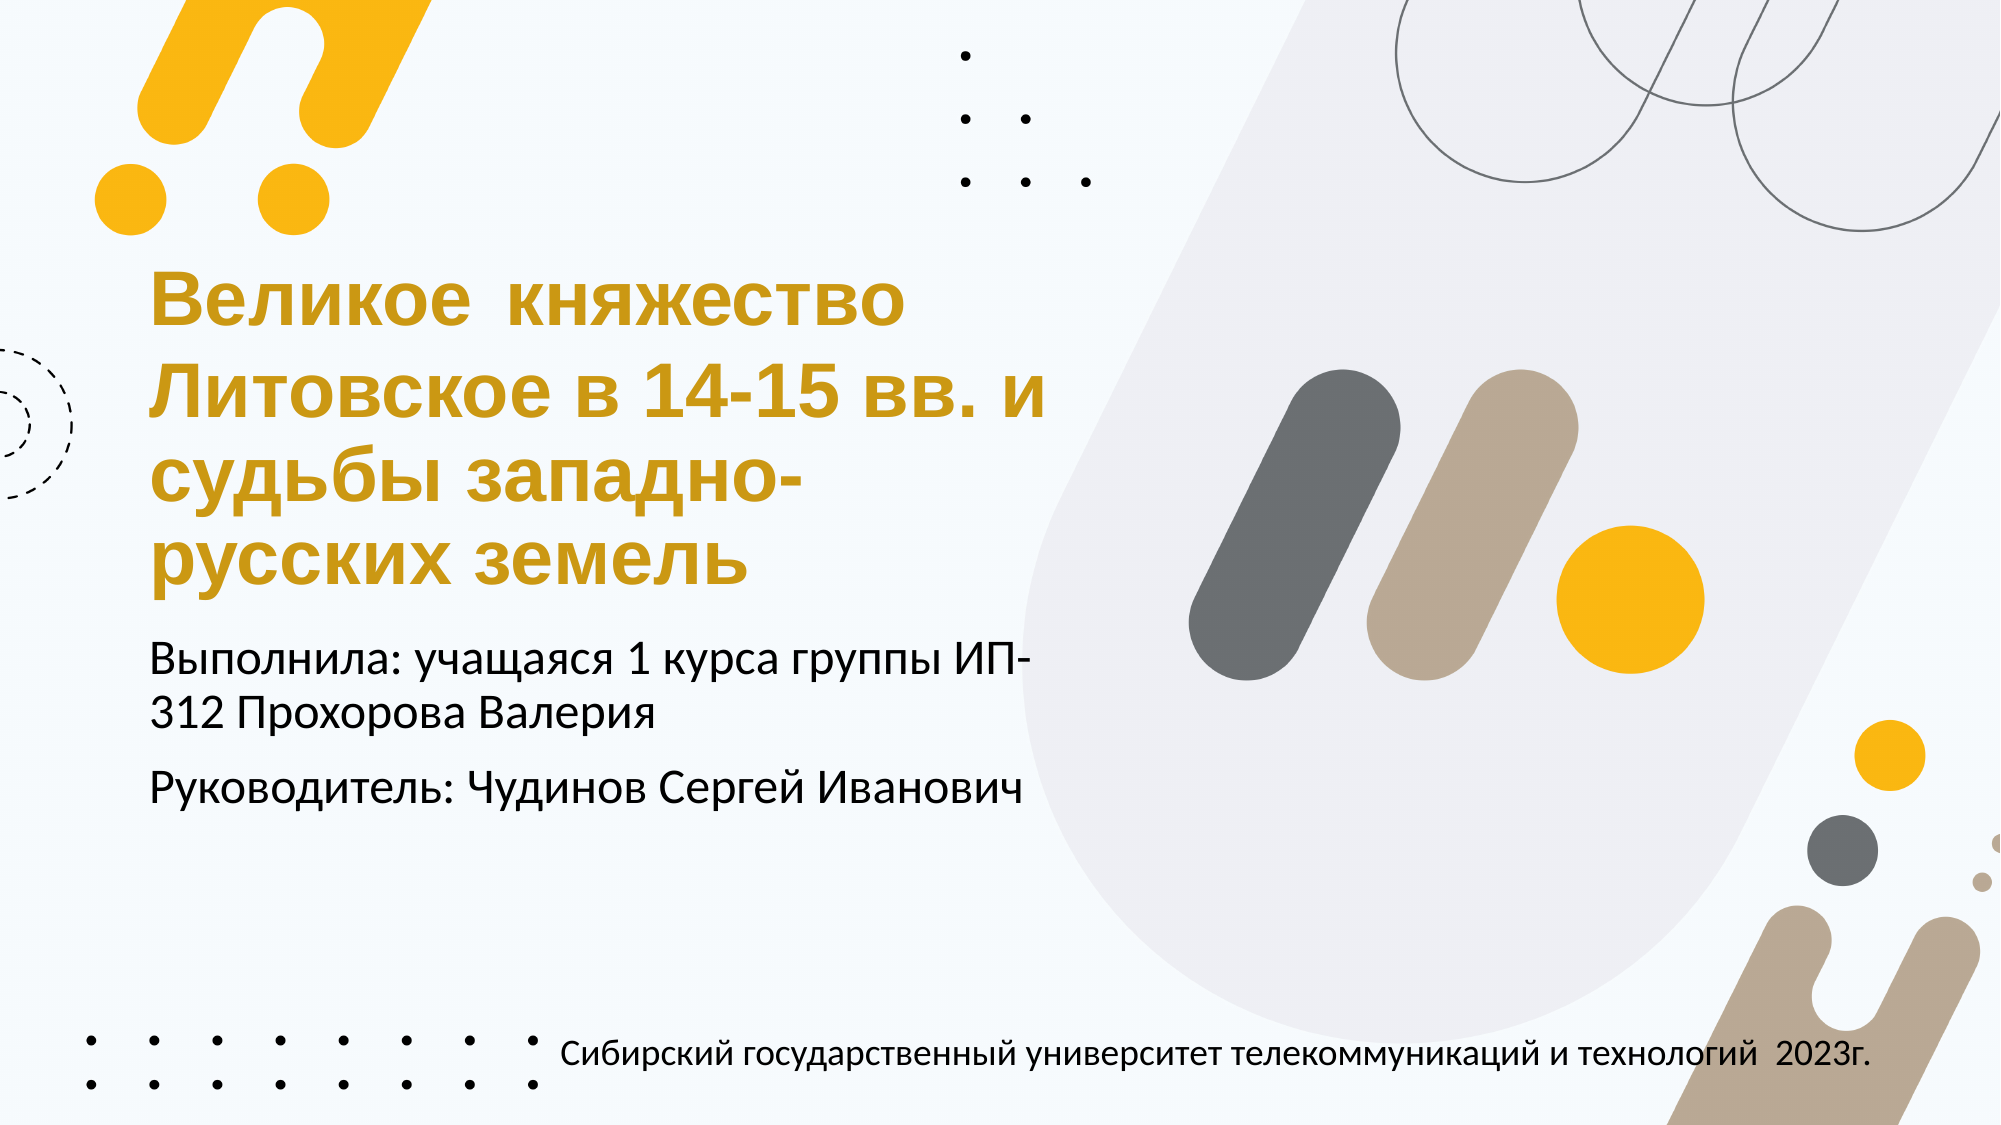

# Великое княжество Литовское в 14-15 вв. и судьбы западно-русских земель
Выполнила: учащаяся 1 курса группы ИП-312 Прохорова Валерия
Руководитель: Чудинов Сергей Иванович

Сибирский государственный университет телекоммуникаций и технологий  2023г.